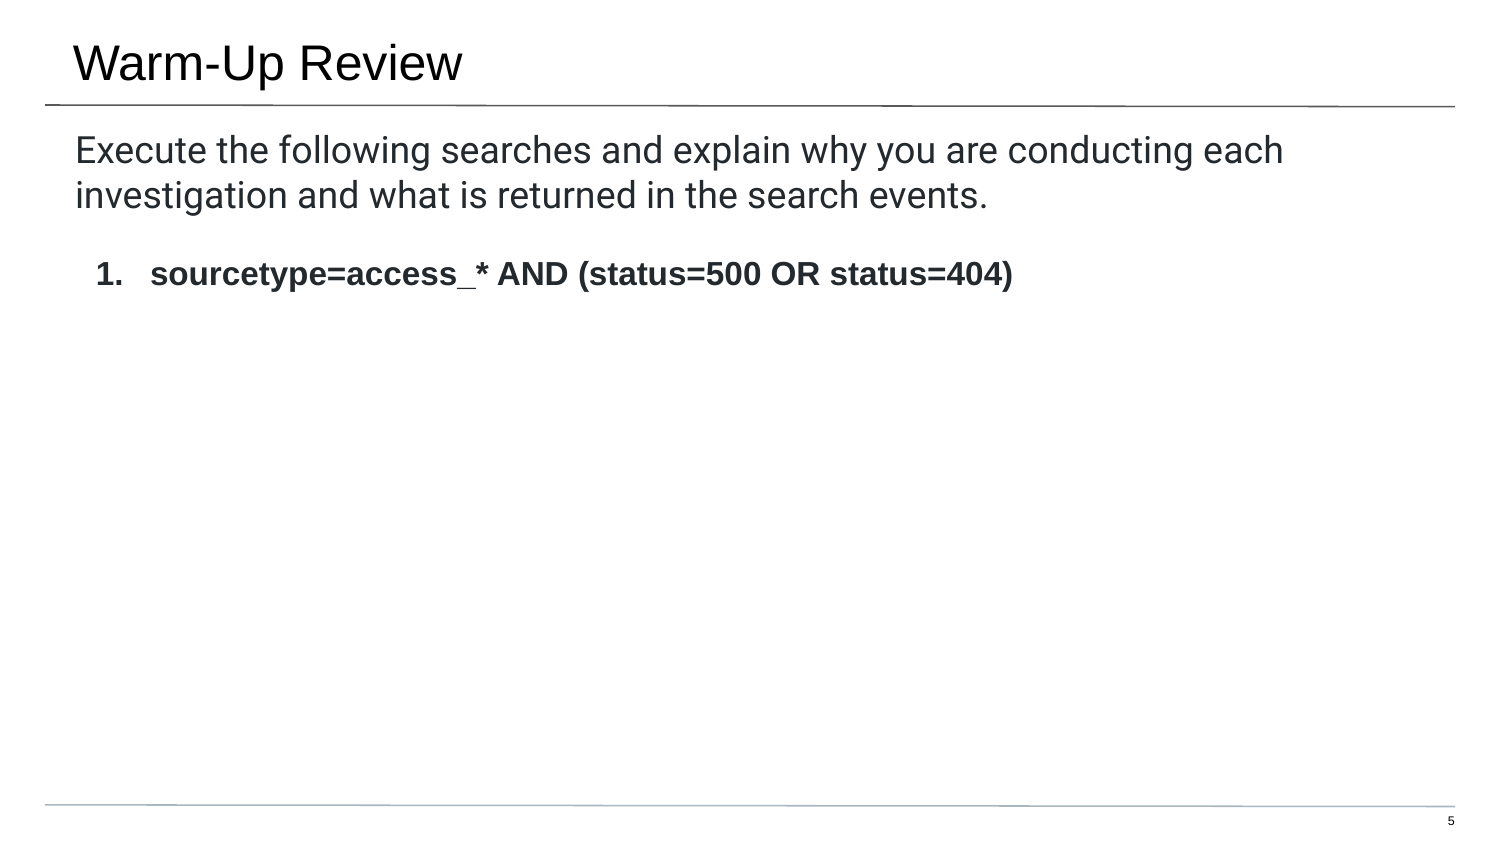

# Warm-Up Review
Execute the following searches and explain why you are conducting each investigation and what is returned in the search events.

sourcetype=access_* AND (status=500 OR status=404)

5